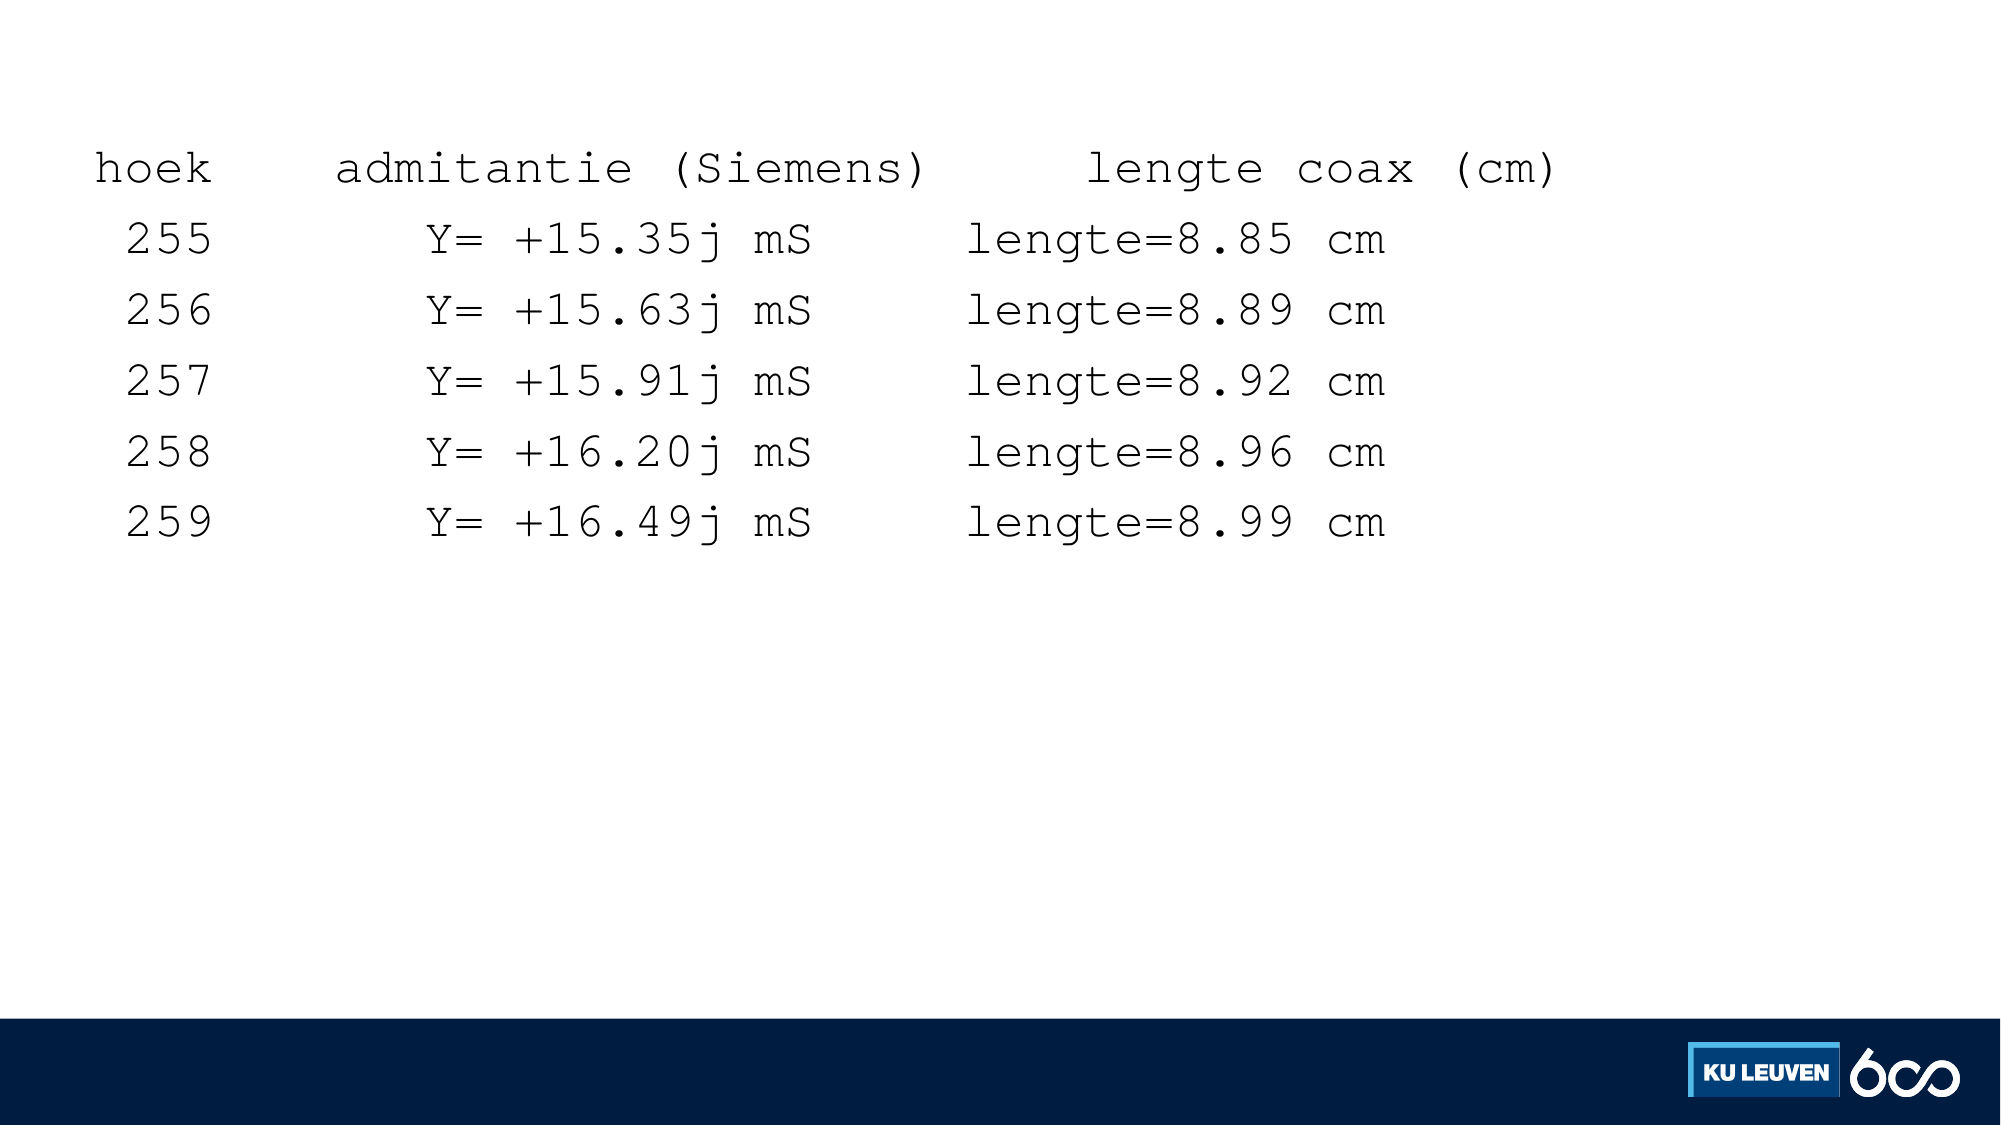

#
hoek    admitantie (Siemens)     lengte coax (cm)
 255       Y= +15.35j mS     lengte=8.85 cm
 256       Y= +15.63j mS     lengte=8.89 cm
 257       Y= +15.91j mS     lengte=8.92 cm
 258       Y= +16.20j mS     lengte=8.96 cm
 259       Y= +16.49j mS     lengte=8.99 cm